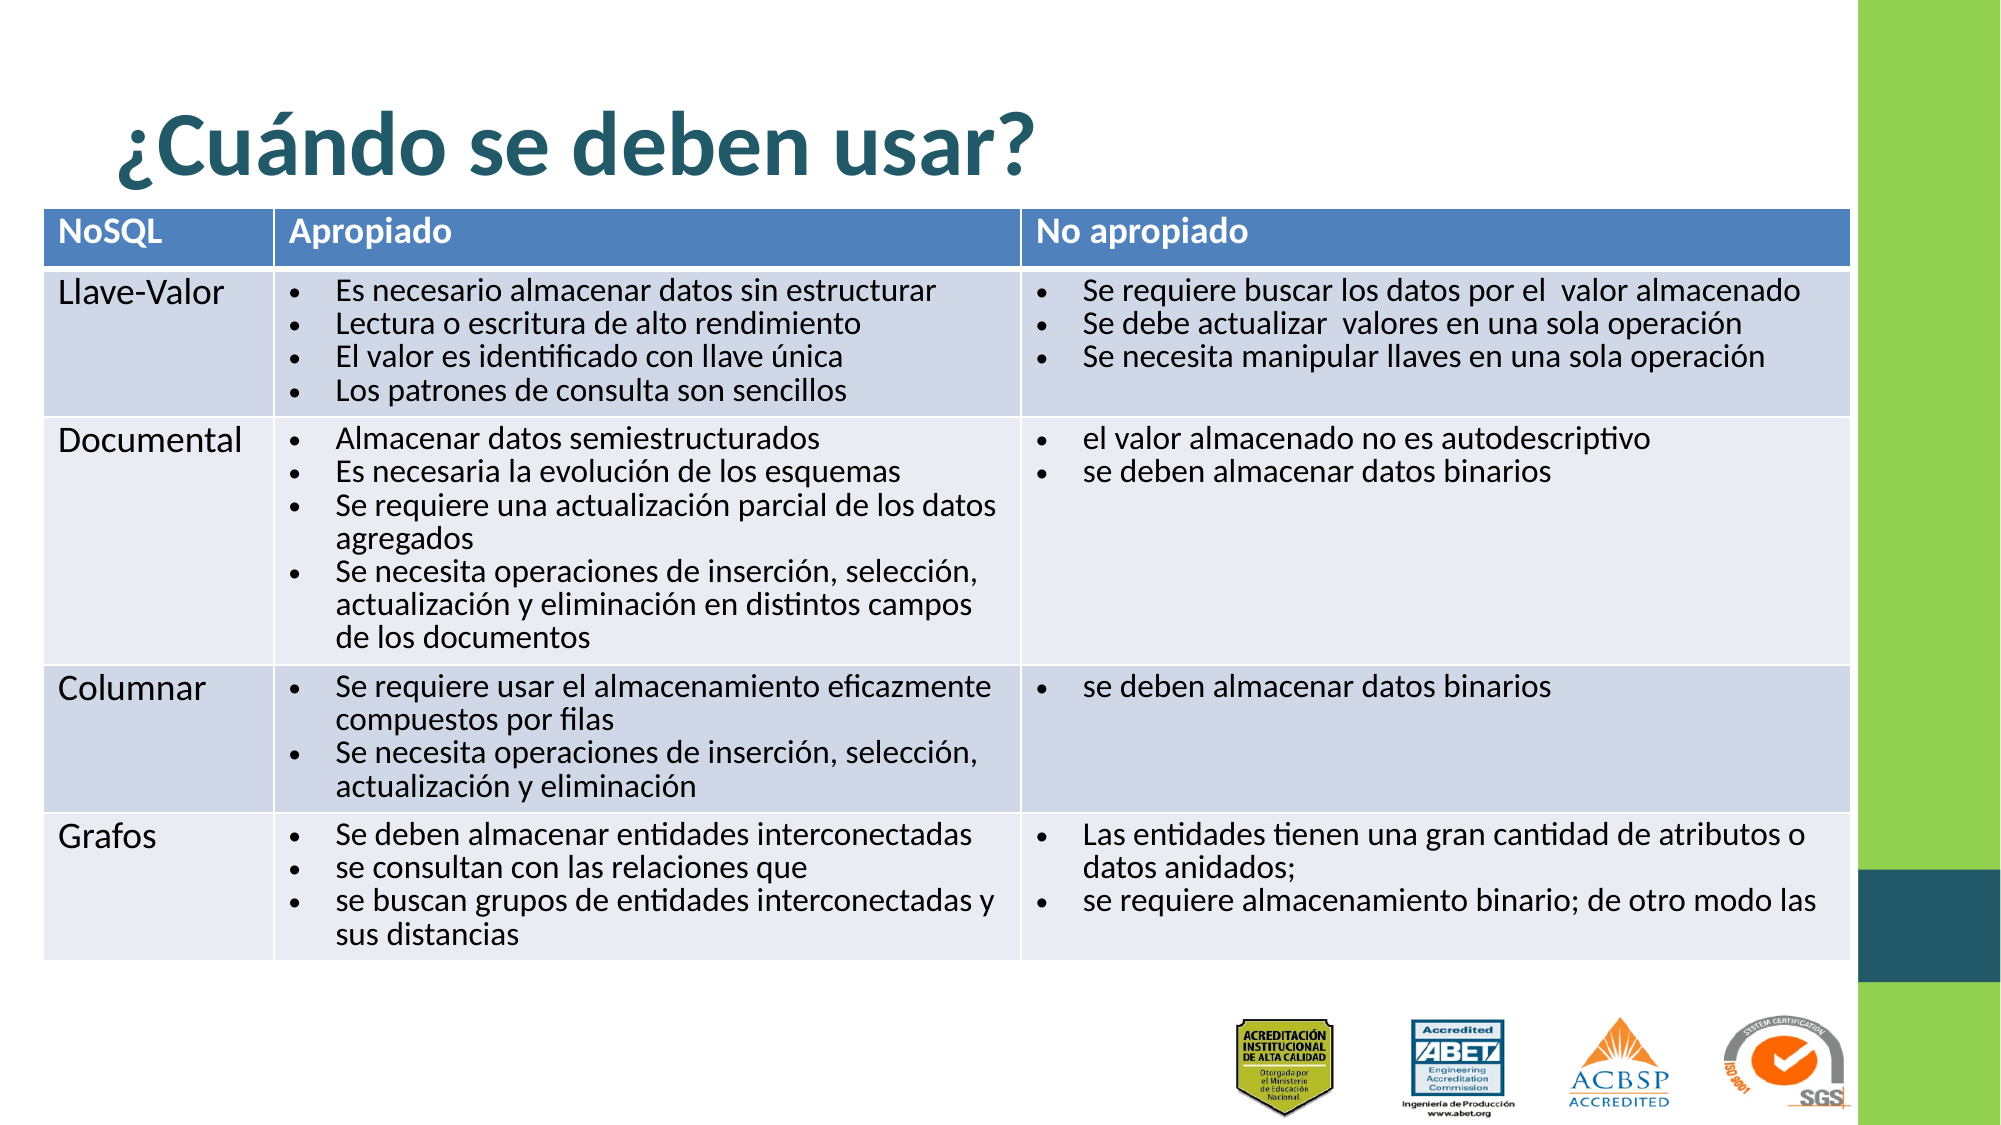

# ¿Cuándo se deben usar?
| NoSQL | Apropiado | No apropiado |
| --- | --- | --- |
| Llave-Valor | Es necesario almacenar datos sin estructurar Lectura o escritura de alto rendimiento El valor es identificado con llave única Los patrones de consulta son sencillos | Se requiere buscar los datos por el valor almacenado Se debe actualizar valores en una sola operación Se necesita manipular llaves en una sola operación |
| Documental | Almacenar datos semiestructurados Es necesaria la evolución de los esquemas Se requiere una actualización parcial de los datos agregados Se necesita operaciones de inserción, selección, actualización y eliminación en distintos campos de los documentos | el valor almacenado no es autodescriptivo se deben almacenar datos binarios |
| Columnar | Se requiere usar el almacenamiento eficazmente compuestos por filas Se necesita operaciones de inserción, selección, actualización y eliminación | se deben almacenar datos binarios |
| Grafos | Se deben almacenar entidades interconectadas se consultan con las relaciones que se buscan grupos de entidades interconectadas y sus distancias | Las entidades tienen una gran cantidad de atributos o datos anidados; se requiere almacenamiento binario; de otro modo las |